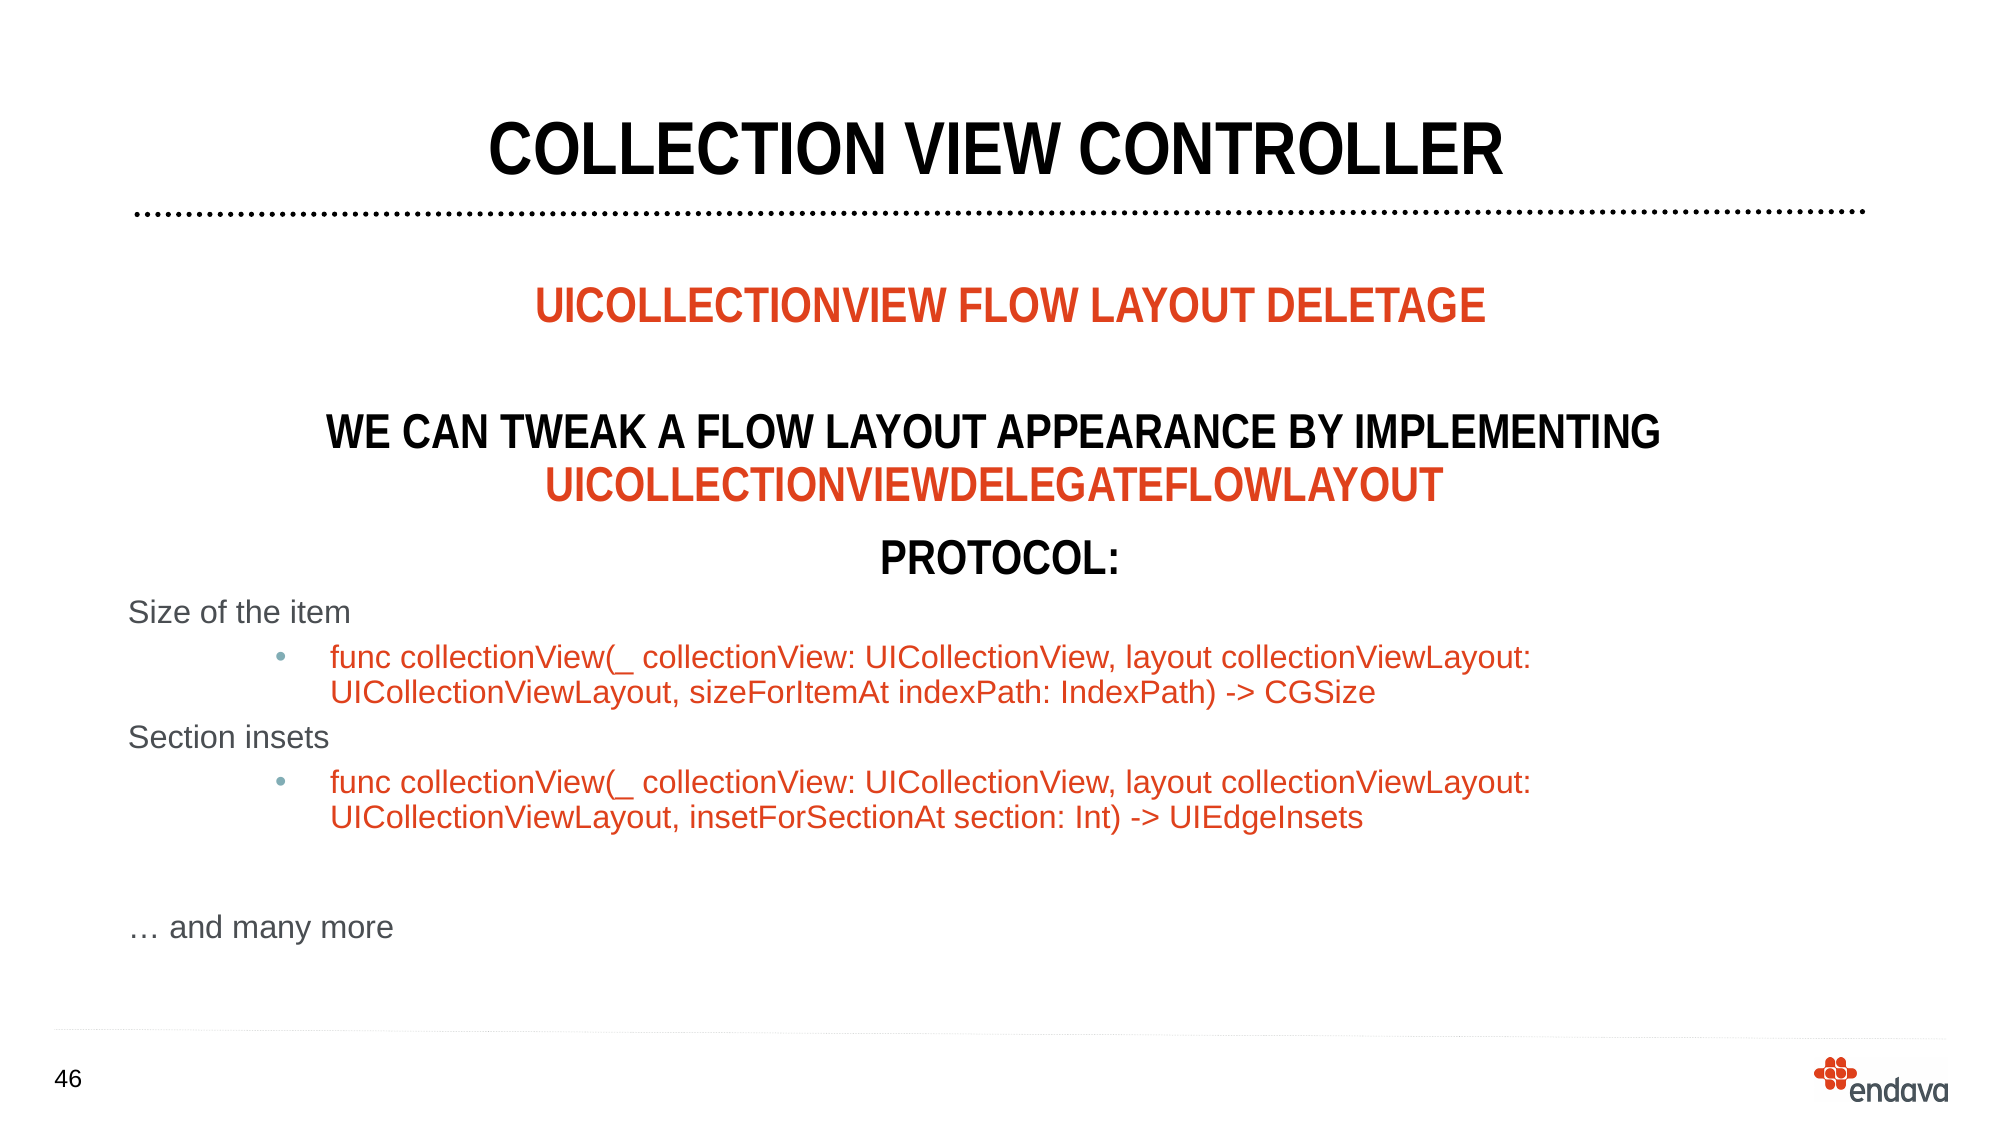

# collection View Controller
UICollectionview FLOW layout deletage
We can tweak a flow layout appearance by implementing UICollectionViewDelegateFlowLayout
 protocol:
Size of the item
func collectionView(_ collectionView: UICollectionView, layout collectionViewLayout: UICollectionViewLayout, sizeForItemAt indexPath: IndexPath) -> CGSize
Section insets
func collectionView(_ collectionView: UICollectionView, layout collectionViewLayout: UICollectionViewLayout, insetForSectionAt section: Int) -> UIEdgeInsets

… and many more